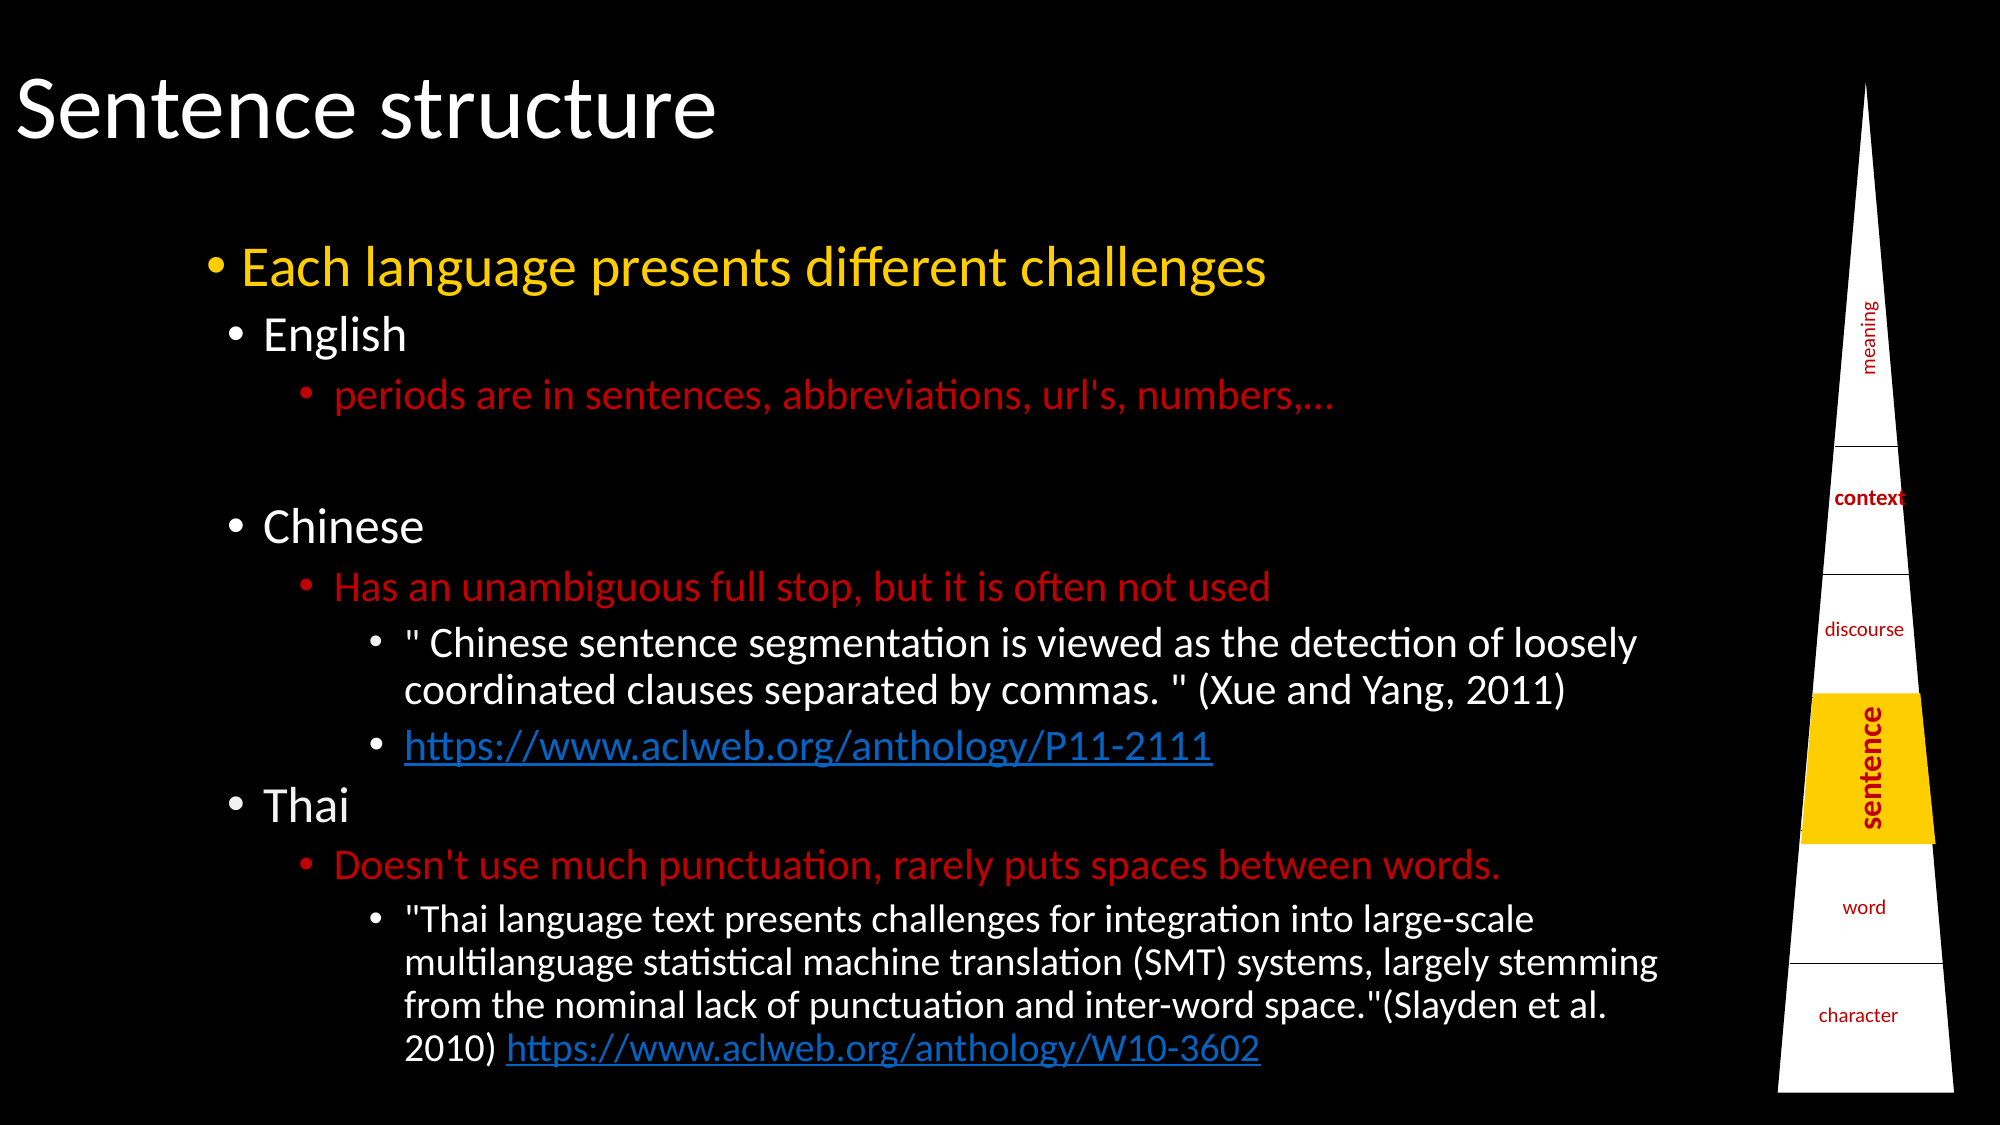

# Sentence structure

meaning
context
discourse
sentence
word
character

sentence

Each language presents different challenges
English
periods are in sentences, abbreviations, url's, numbers,…

Chinese
Has an unambiguous full stop, but it is often not used
" Chinese sentence segmentation is viewed as the detection of loosely coordinated clauses separated by commas. " (Xue and Yang, 2011)
https://www.aclweb.org/anthology/P11-2111
Thai
Doesn't use much punctuation, rarely puts spaces between words.
"Thai language text presents challenges for integration into large-scale multilanguage statistical machine translation (SMT) systems, largely stemming from the nominal lack of punctuation and inter-word space."(Slayden et al. 2010) https://www.aclweb.org/anthology/W10-3602